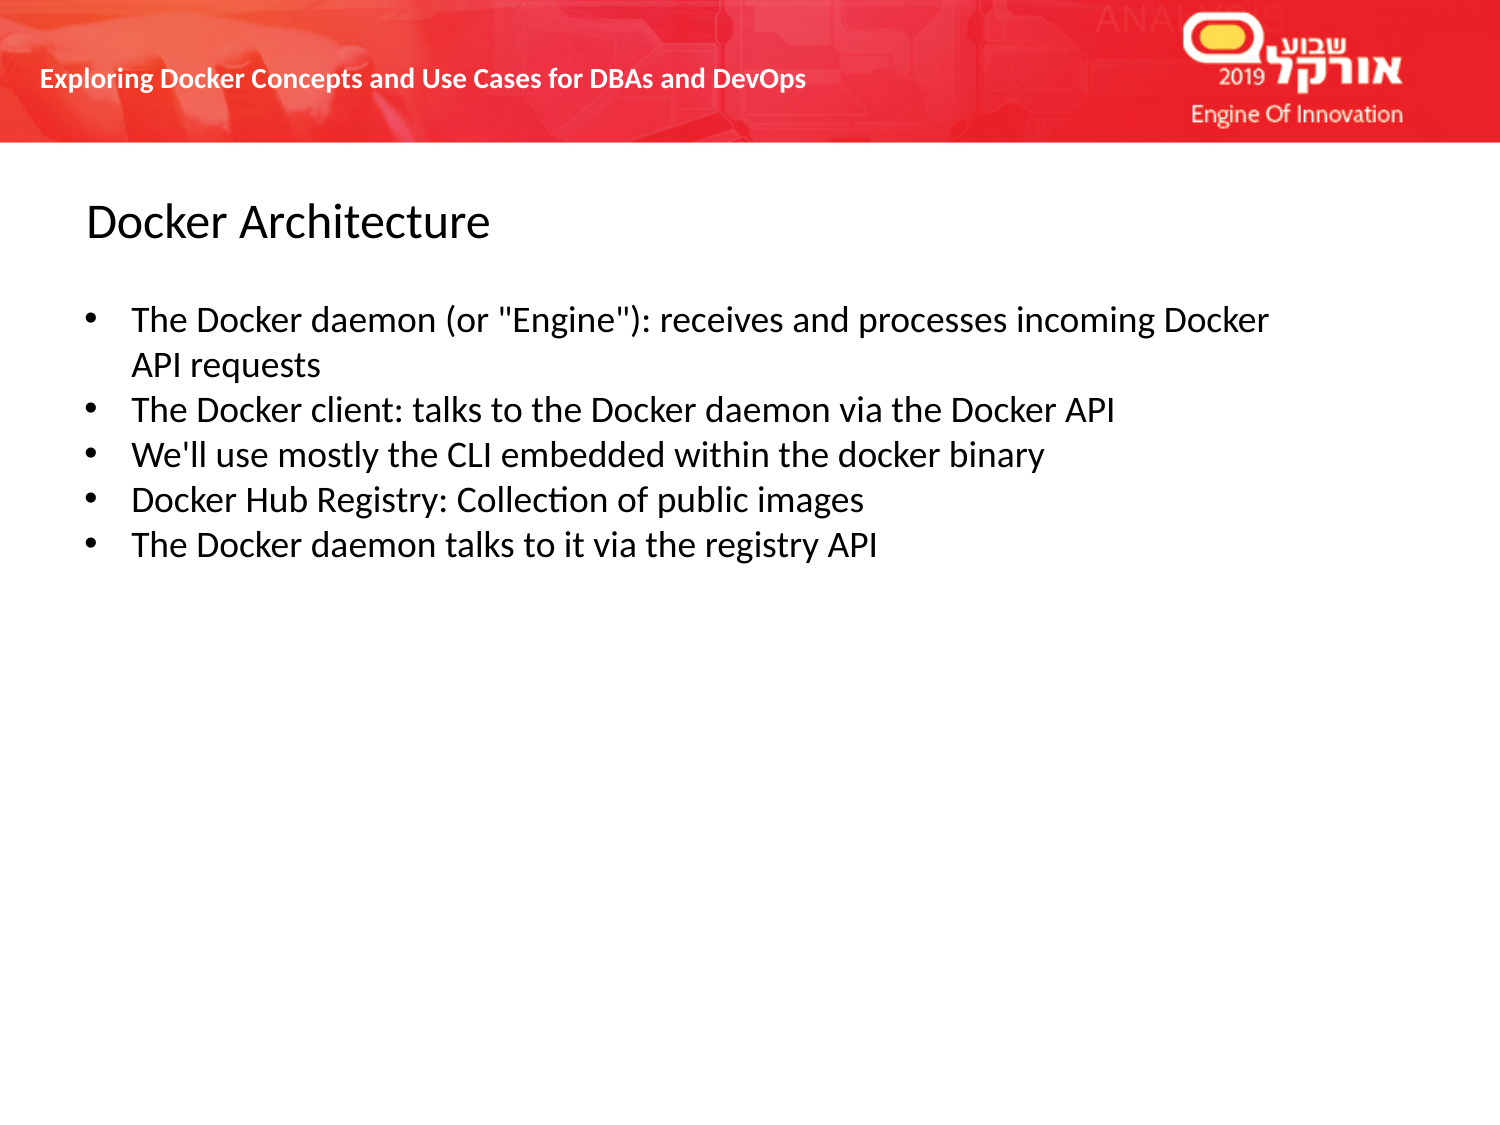

Docker Architecture
The Docker daemon (or "Engine"): receives and processes incoming Docker API requests
The Docker client: talks to the Docker daemon via the Docker API
We'll use mostly the CLI embedded within the docker binary
Docker Hub Registry: Collection of public images
The Docker daemon talks to it via the registry API